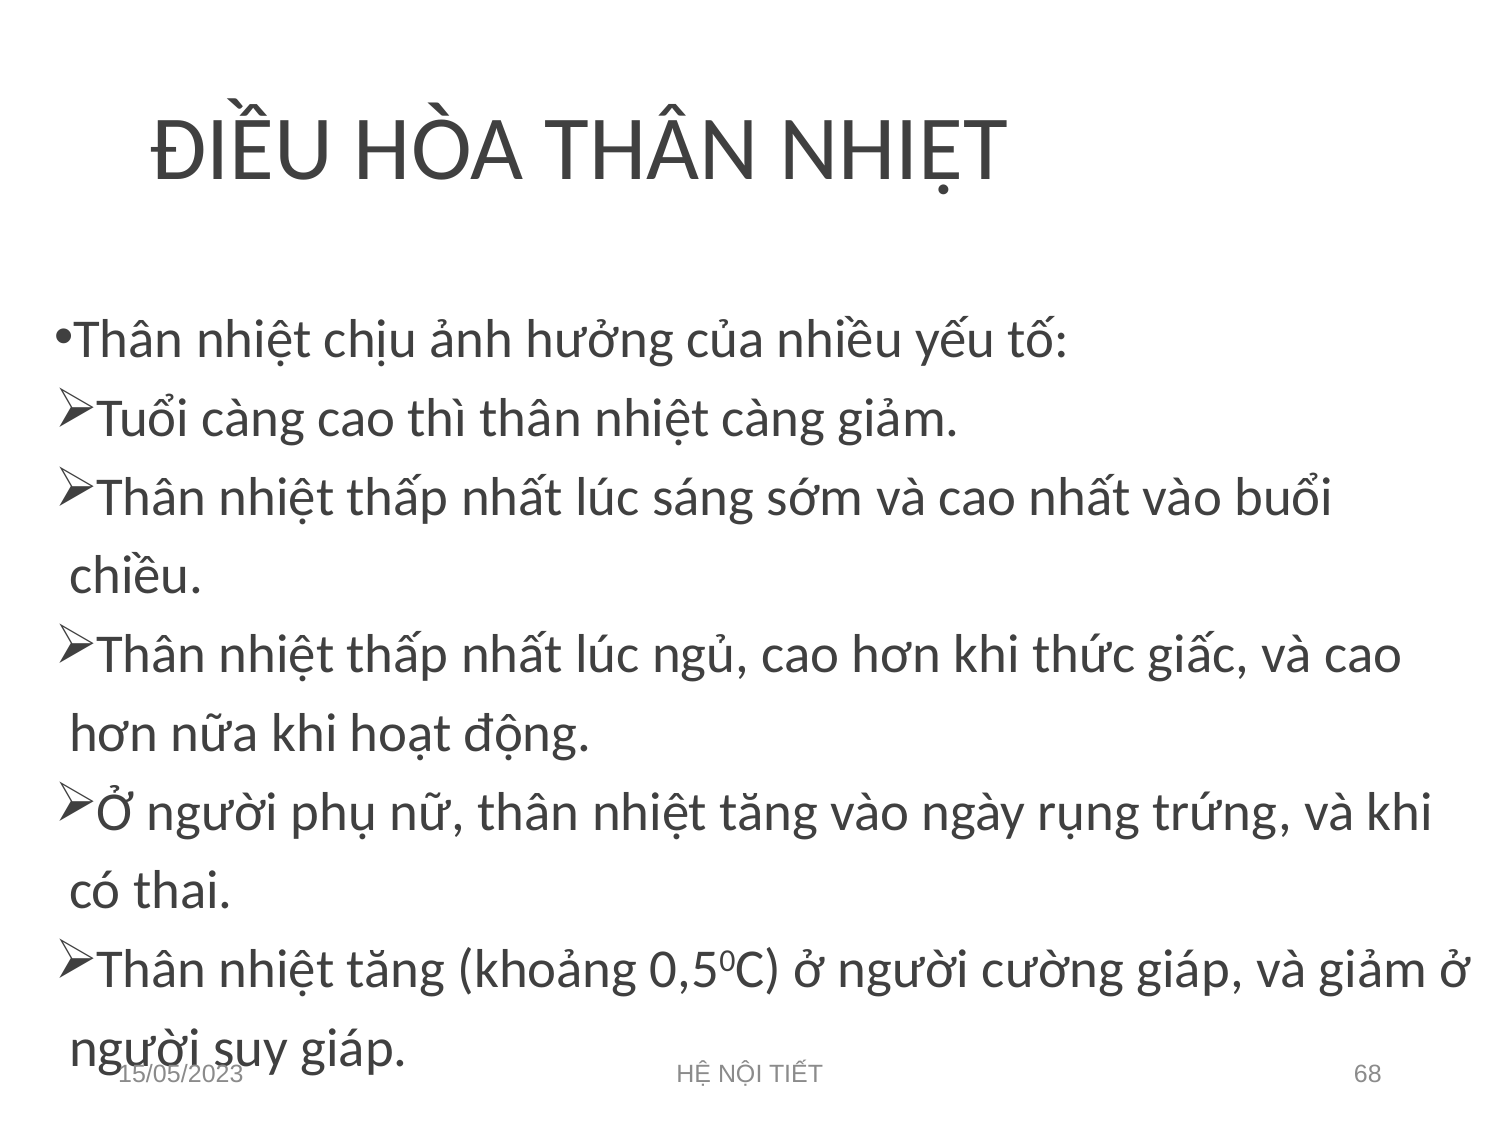

# ĐIỀU HÒA THÂN NHIỆT
Thân nhiệt chịu ảnh hưởng của nhiều yếu tố:
Tuổi càng cao thì thân nhiệt càng giảm.
Thân nhiệt thấp nhất lúc sáng sớm và cao nhất vào buổi chiều.
Thân nhiệt thấp nhất lúc ngủ, cao hơn khi thức giấc, và cao hơn nữa khi hoạt động.
Ở người phụ nữ, thân nhiệt tăng vào ngày rụng trứng, và khi có thai.
Thân nhiệt tăng (khoảng 0,50C) ở người cường giáp, và giảm ở người suy giáp.
15/05/2023
HỆ NỘI TIẾT
68